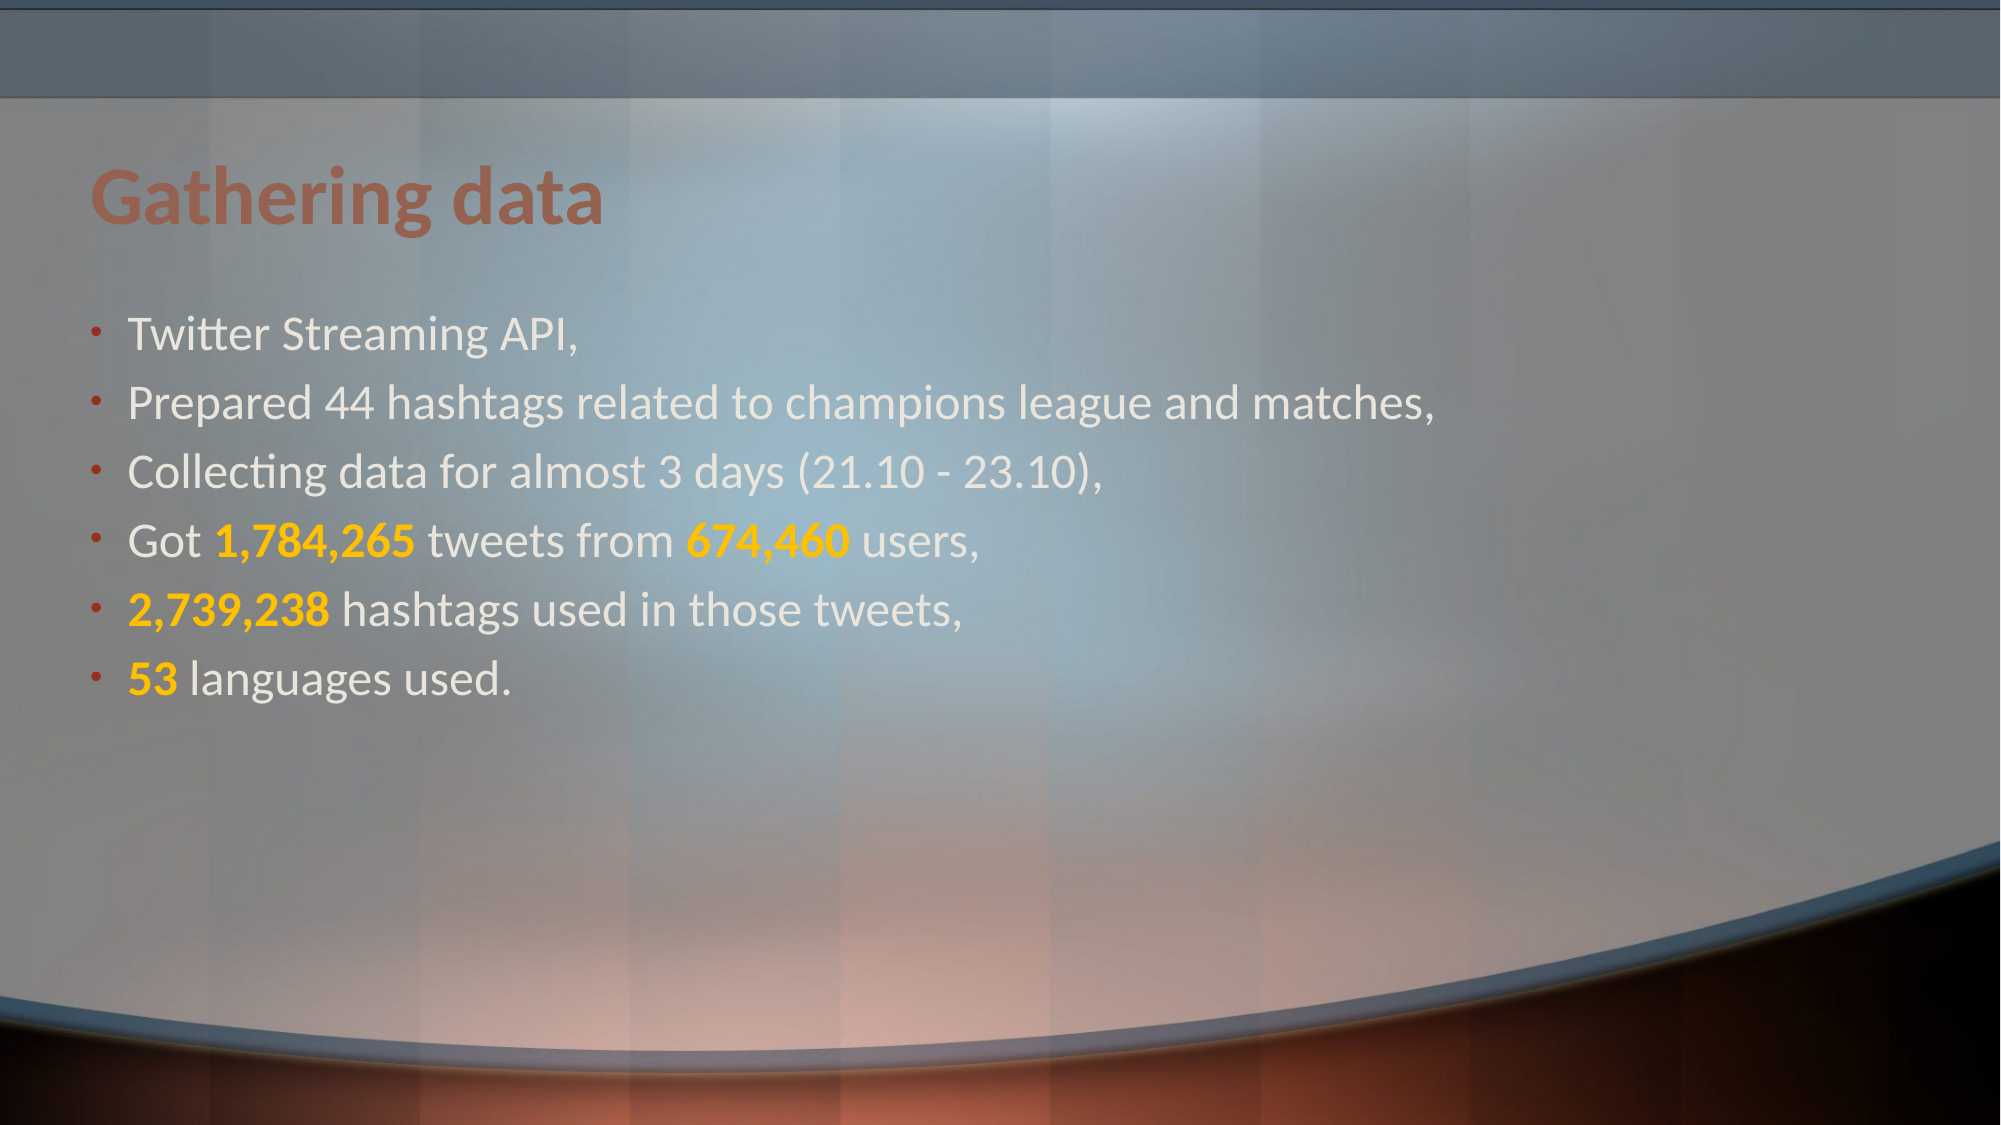

# Gathering data
Twitter Streaming API,
Prepared 44 hashtags related to champions league and matches,
Collecting data for almost 3 days (21.10 - 23.10),
Got 1,784,265 tweets from 674,460 users,
2,739,238 hashtags used in those tweets,
53 languages used.